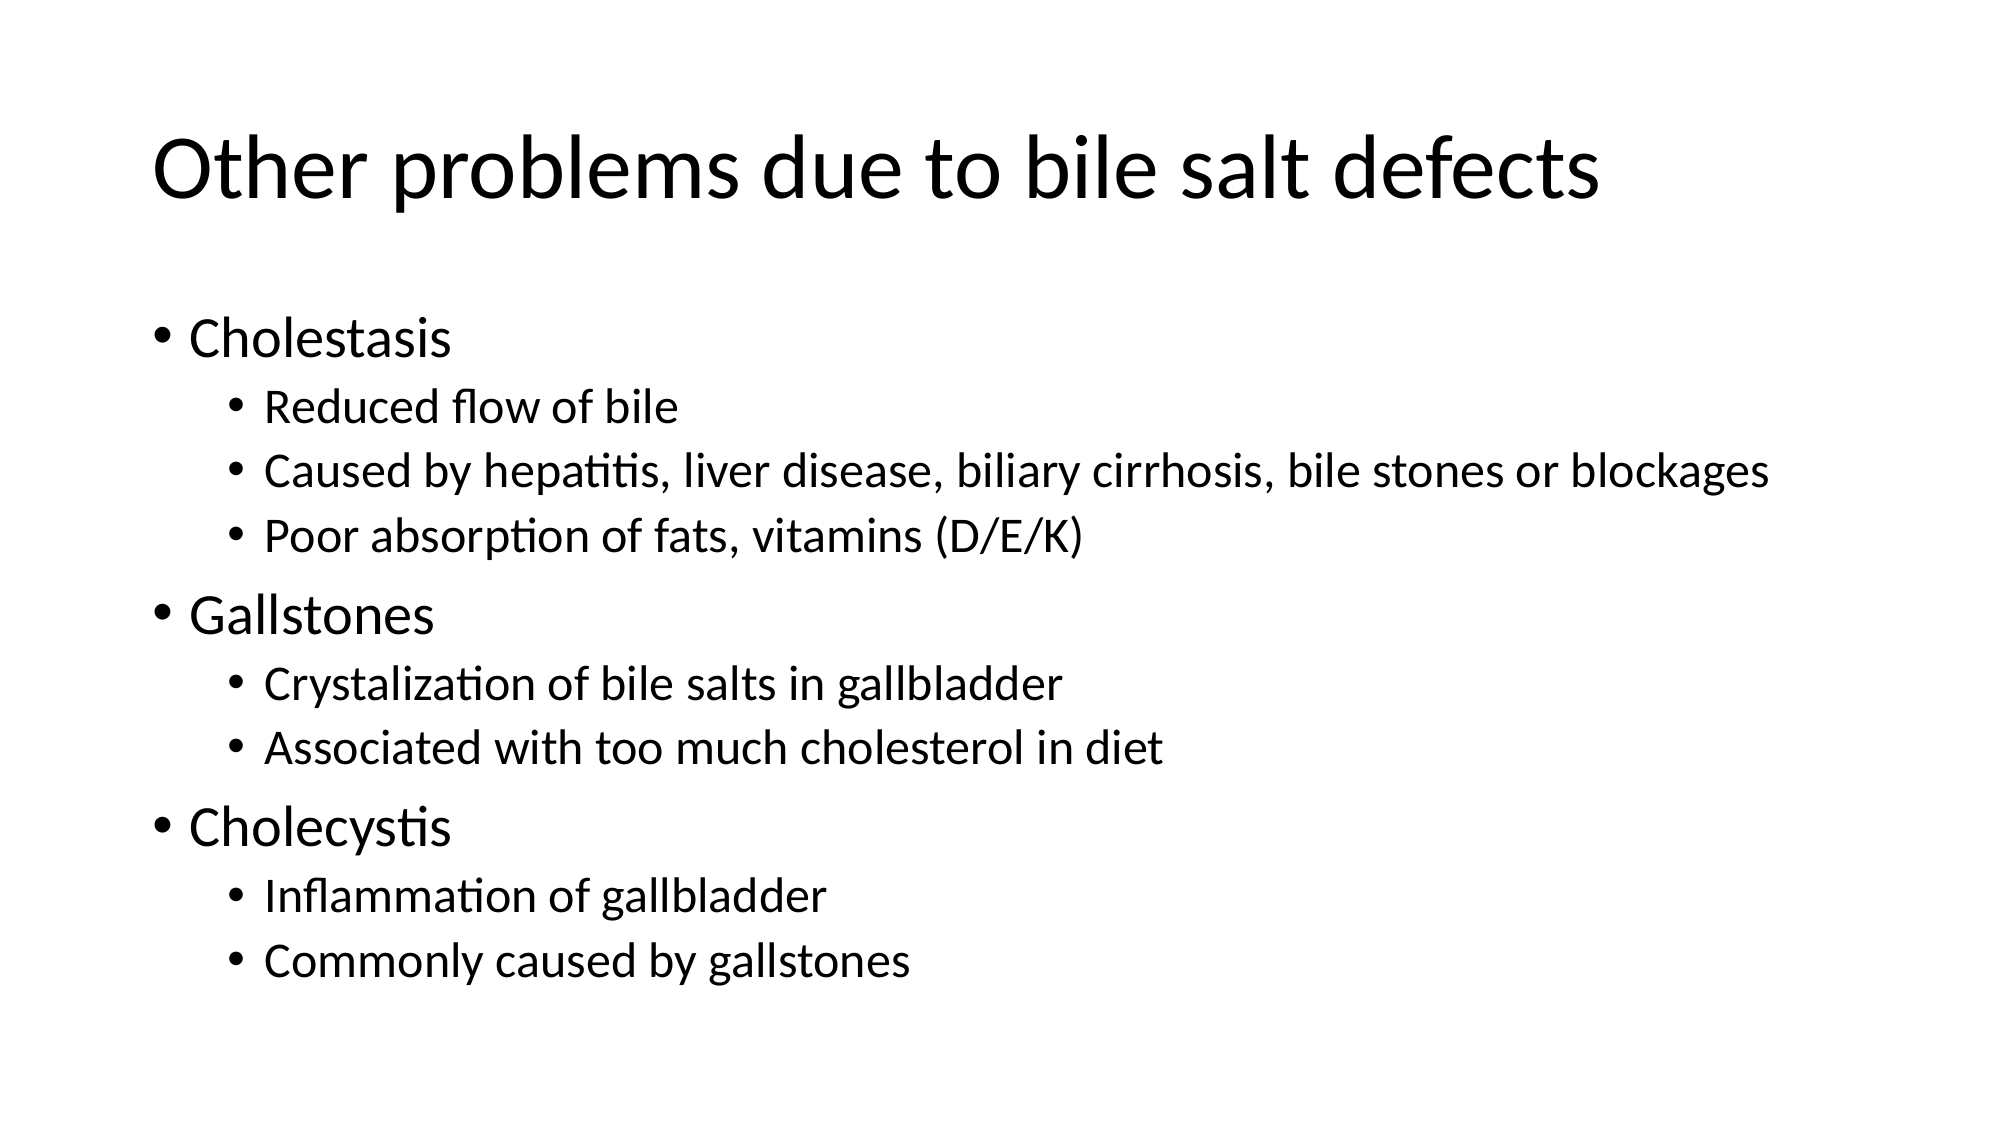

# Other problems due to bile salt defects
Cholestasis
Reduced flow of bile
Caused by hepatitis, liver disease, biliary cirrhosis, bile stones or blockages
Poor absorption of fats, vitamins (D/E/K)
Gallstones
Crystalization of bile salts in gallbladder
Associated with too much cholesterol in diet
Cholecystis
Inflammation of gallbladder
Commonly caused by gallstones